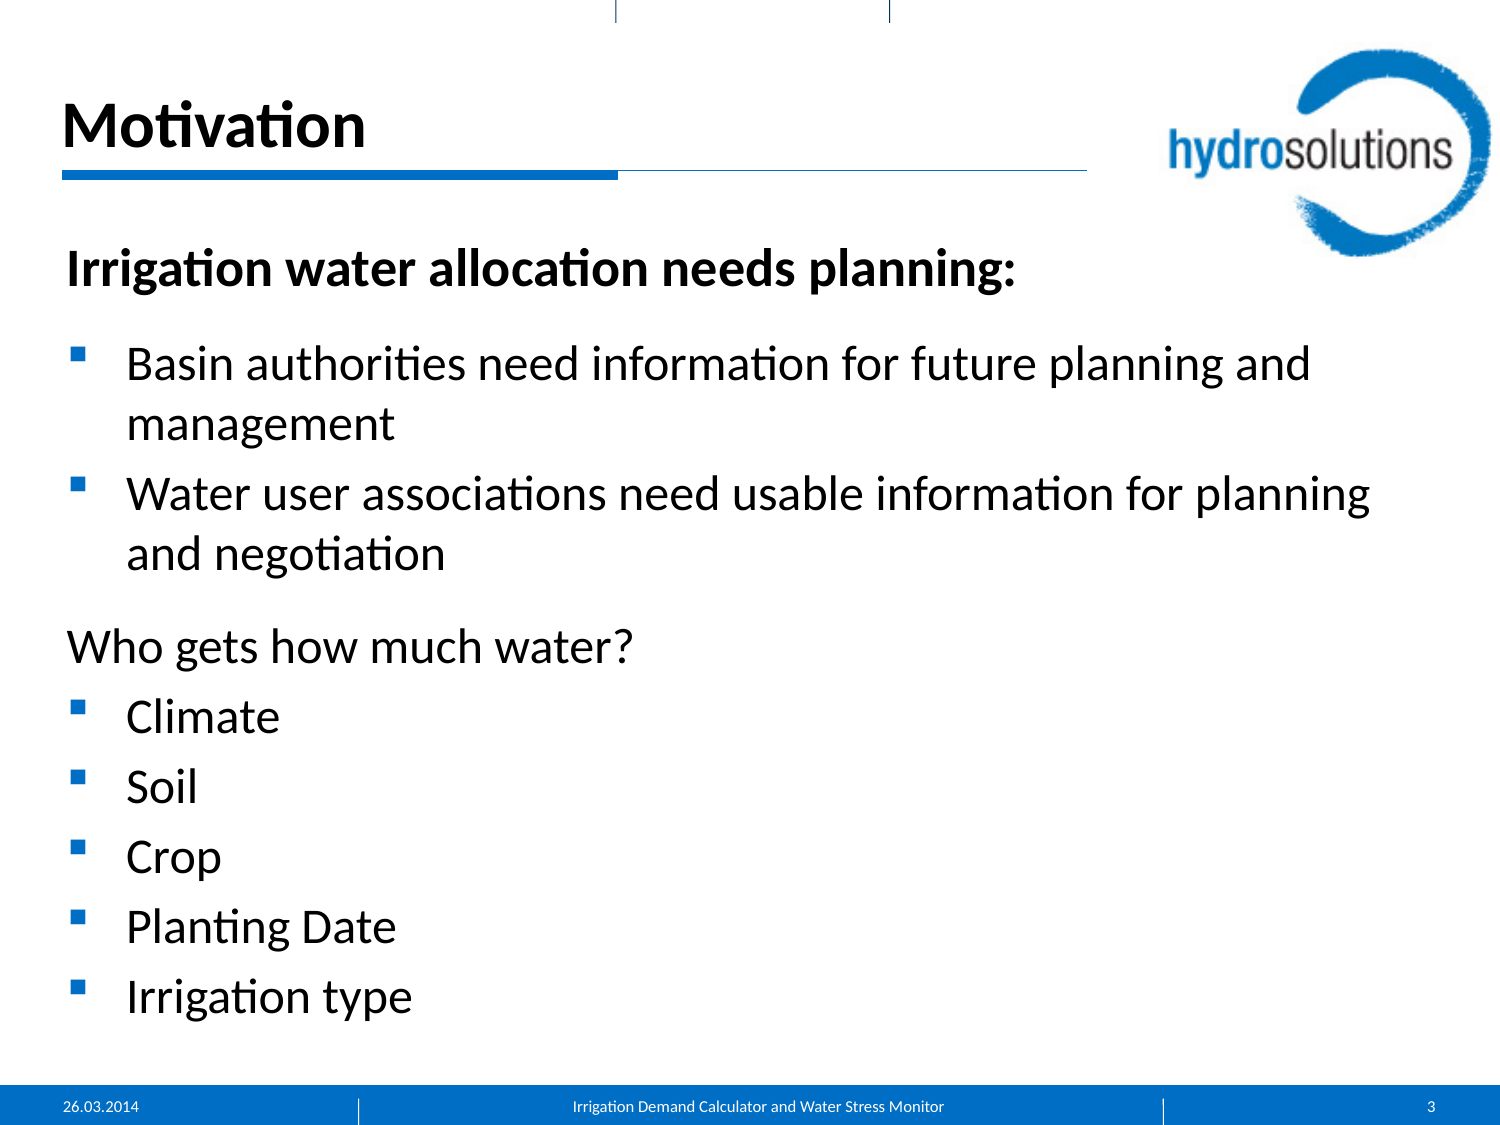

# Motivation
Irrigation water allocation needs planning:

Basin authorities need information for future planning and management
Water user associations need usable information for planning and negotiation

Who gets how much water?
Climate
Soil
Crop
Planting Date
Irrigation type

26.03.2014
Irrigation Demand Calculator and Water Stress Monitor
3